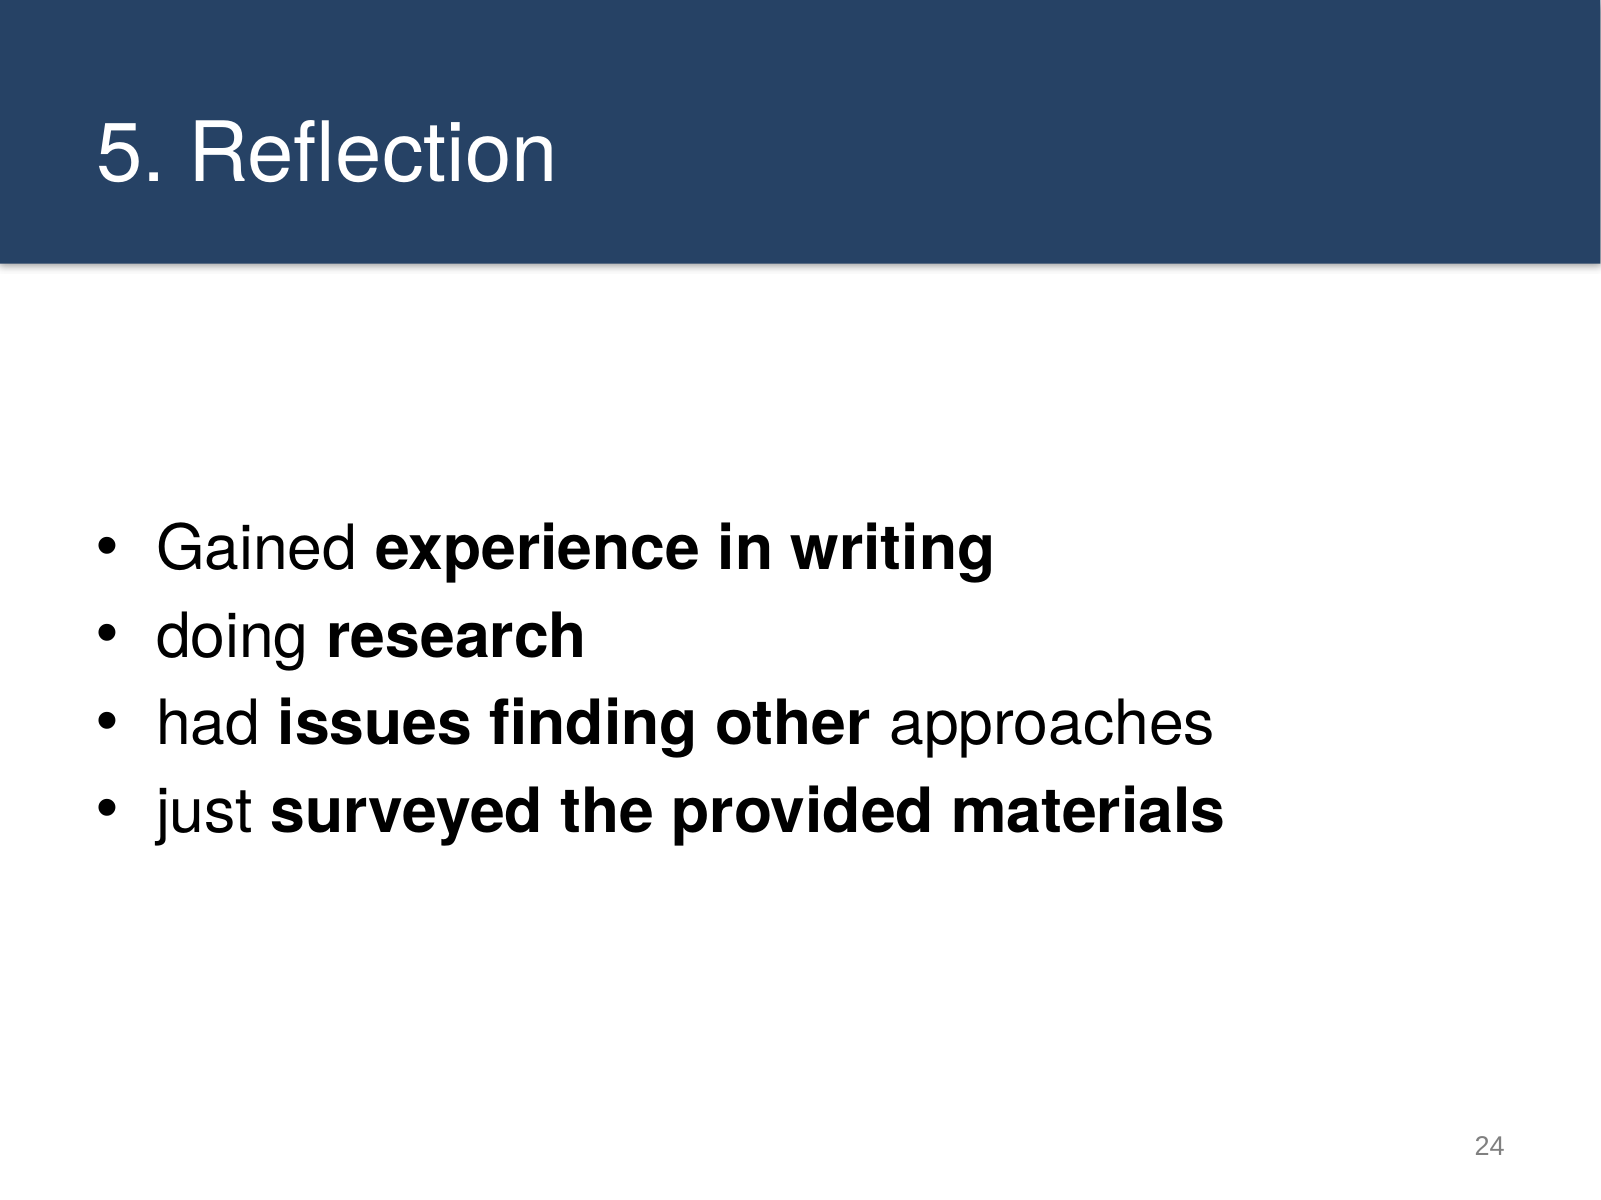

# 5. Reflection
Gained experience in writing
doing research
had issues finding other approaches
just surveyed the provided materials
24